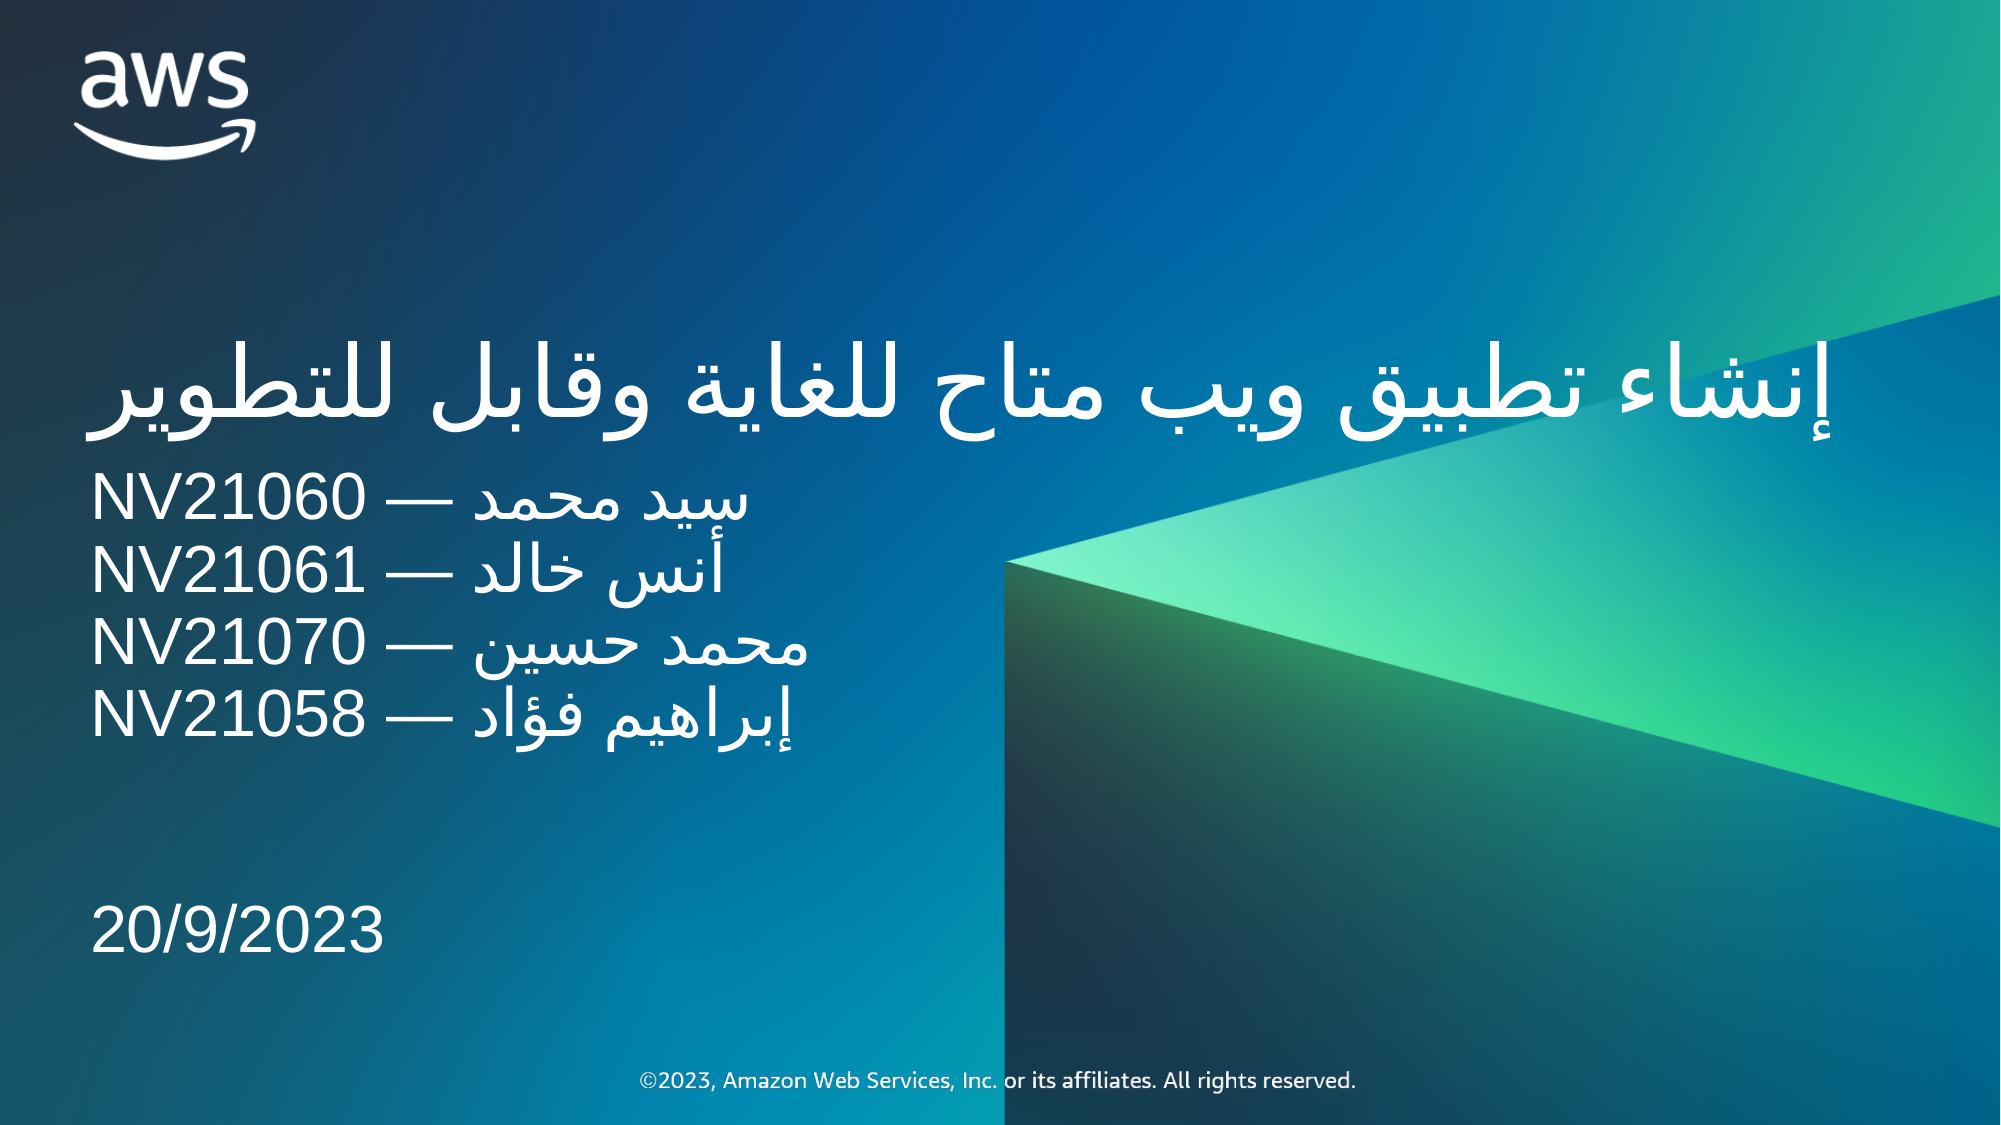

إنشاء تطبيق ويب متاح للغاية وقابل للتطوير
NV21060 — سيد محمد
NV21061 — أنس خالد
NV21070 — محمد حسين
NV21058 — إبراهيم فؤاد

20/9/2023